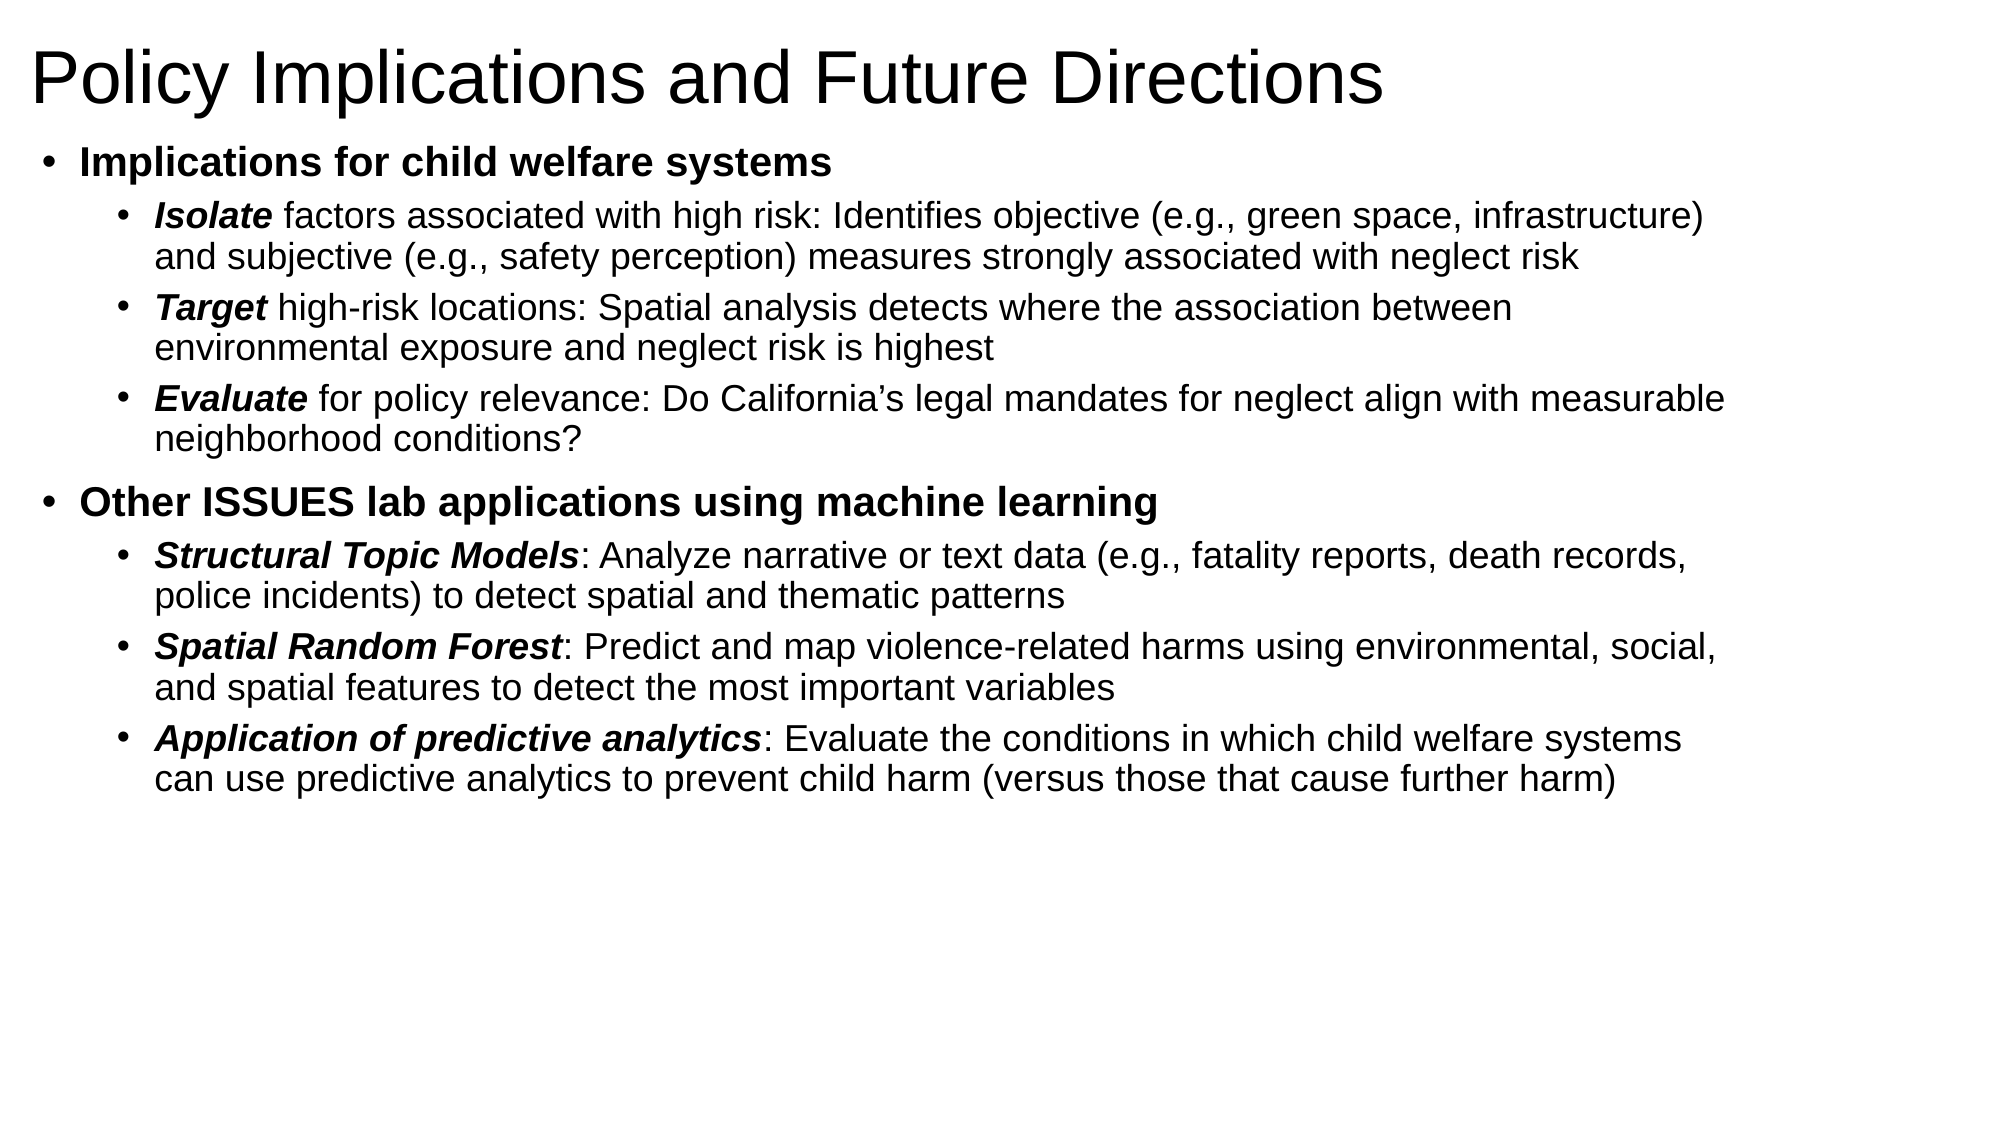

# Policy Implications and Future Directions
Implications for child welfare systems
Isolate factors associated with high risk: Identifies objective (e.g., green space, infrastructure) and subjective (e.g., safety perception) measures strongly associated with neglect risk
Target high-risk locations: Spatial analysis detects where the association between environmental exposure and neglect risk is highest
Evaluate for policy relevance: Do California’s legal mandates for neglect align with measurable neighborhood conditions?
Other ISSUES lab applications using machine learning
Structural Topic Models: Analyze narrative or text data (e.g., fatality reports, death records, police incidents) to detect spatial and thematic patterns
Spatial Random Forest: Predict and map violence-related harms using environmental, social, and spatial features to detect the most important variables
Application of predictive analytics: Evaluate the conditions in which child welfare systems can use predictive analytics to prevent child harm (versus those that cause further harm)